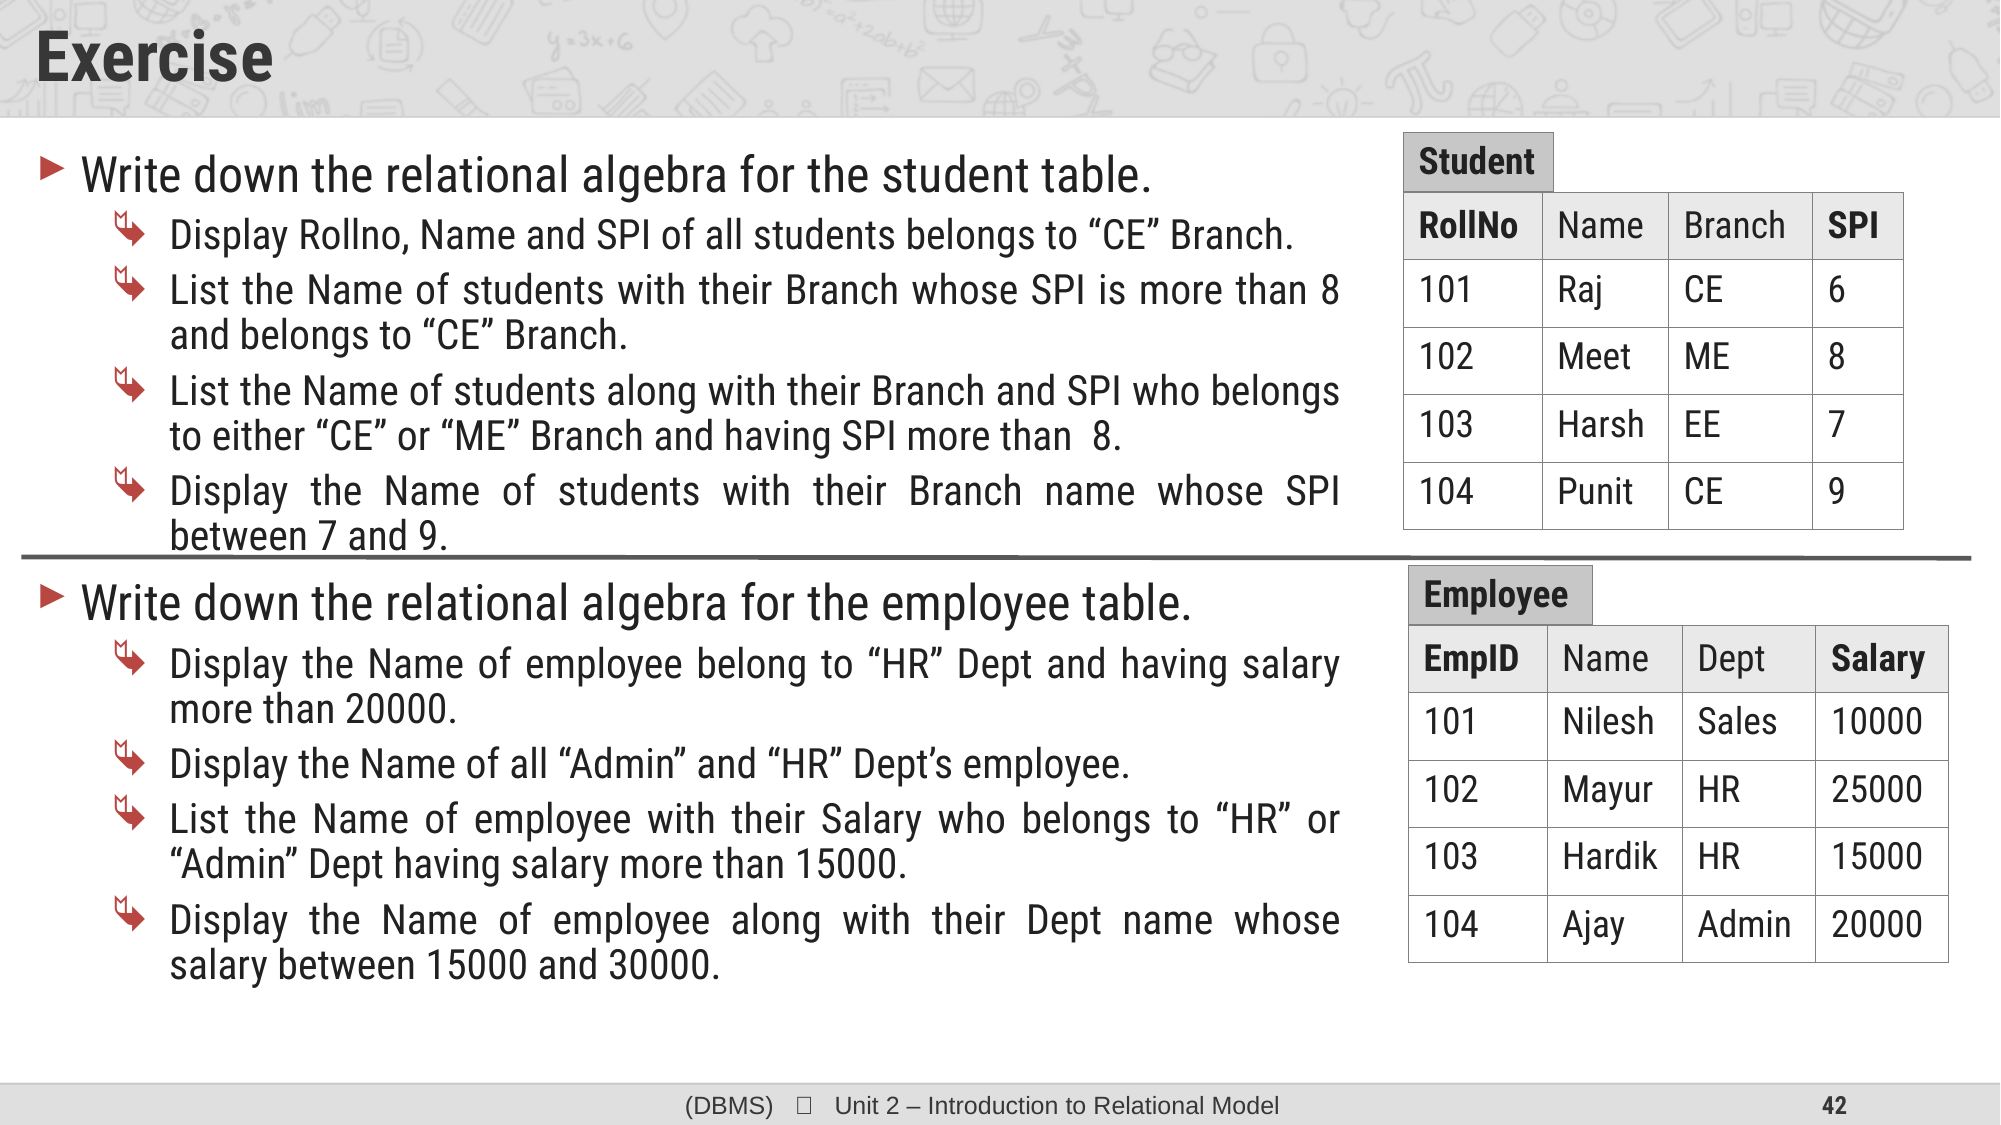

# Exercise
| Student |
| --- |
Write down the relational algebra for the student table.
Display Rollno, Name and SPI of all students belongs to “CE” Branch.
List the Name of students with their Branch whose SPI is more than 8 and belongs to “CE” Branch.
List the Name of students along with their Branch and SPI who belongs to either “CE” or “ME” Branch and having SPI more than  8.
Display the Name of students with their Branch name whose SPI between 7 and 9.
| RollNo | Name | Branch | SPI |
| --- | --- | --- | --- |
| 101 | Raj | CE | 6 |
| 102 | Meet | ME | 8 |
| 103 | Harsh | EE | 7 |
| 104 | Punit | CE | 9 |
| Employee |
| --- |
Write down the relational algebra for the employee table.
Display the Name of employee belong to “HR” Dept and having salary more than 20000.
Display the Name of all “Admin” and “HR” Dept’s employee.
List the Name of employee with their Salary who belongs to “HR” or “Admin” Dept having salary more than 15000.
Display the Name of employee along with their Dept name whose salary between 15000 and 30000.
| EmpID | Name | Dept | Salary |
| --- | --- | --- | --- |
| 101 | Nilesh | Sales | 10000 |
| 102 | Mayur | HR | 25000 |
| 103 | Hardik | HR | 15000 |
| 104 | Ajay | Admin | 20000 |